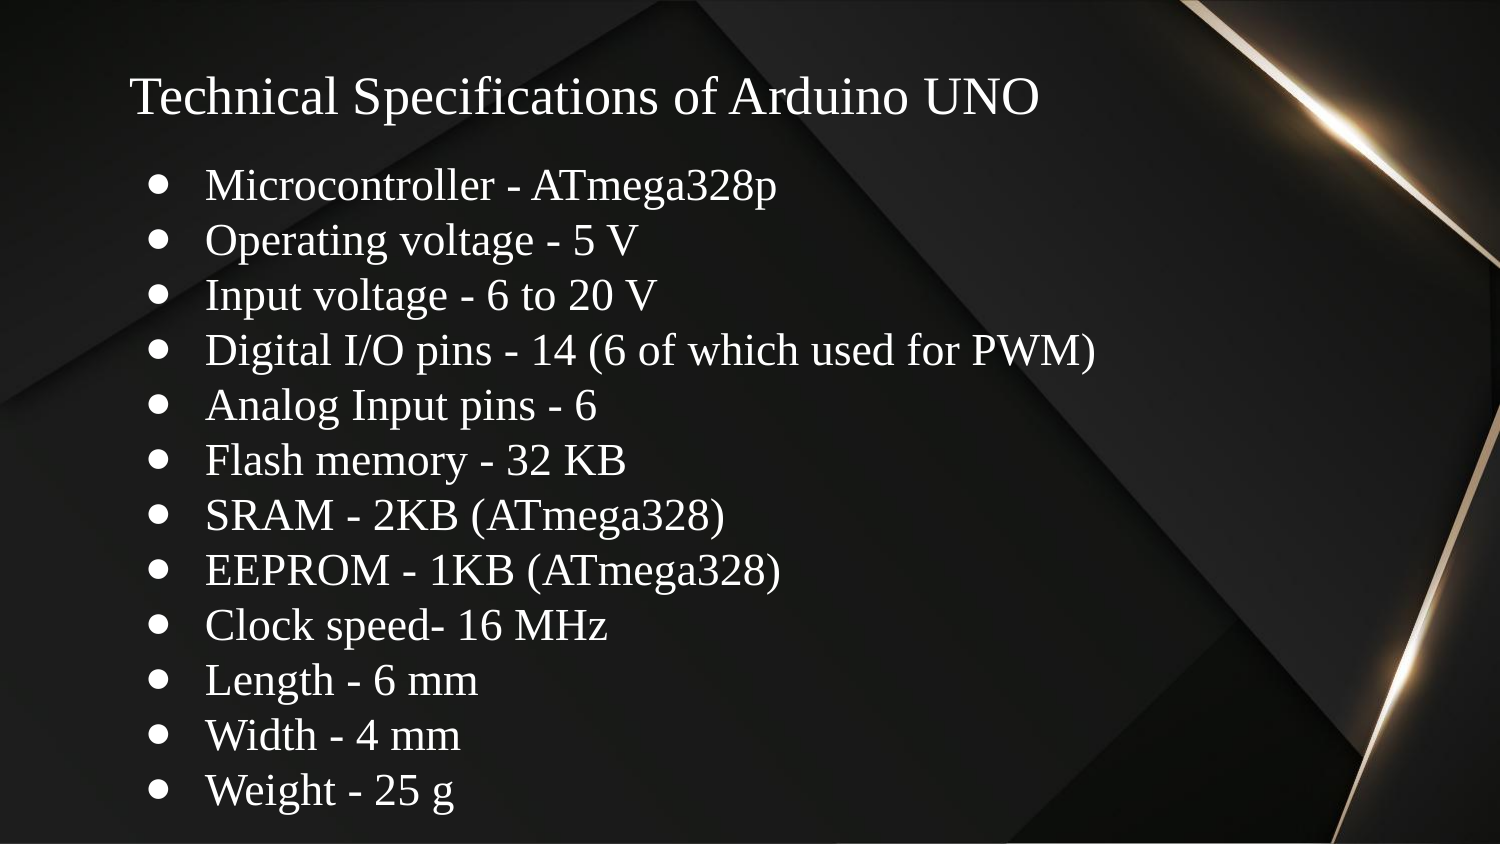

# Technical Specifications of Arduino UNO
Microcontroller - ATmega328p
Operating voltage - 5 V
Input voltage - 6 to 20 V
Digital I/O pins - 14 (6 of which used for PWM)
Analog Input pins - 6
Flash memory - 32 KB
SRAM - 2KB (ATmega328)
EEPROM - 1KB (ATmega328)
Clock speed- 16 MHz
Length - 6 mm
Width - 4 mm
Weight - 25 g